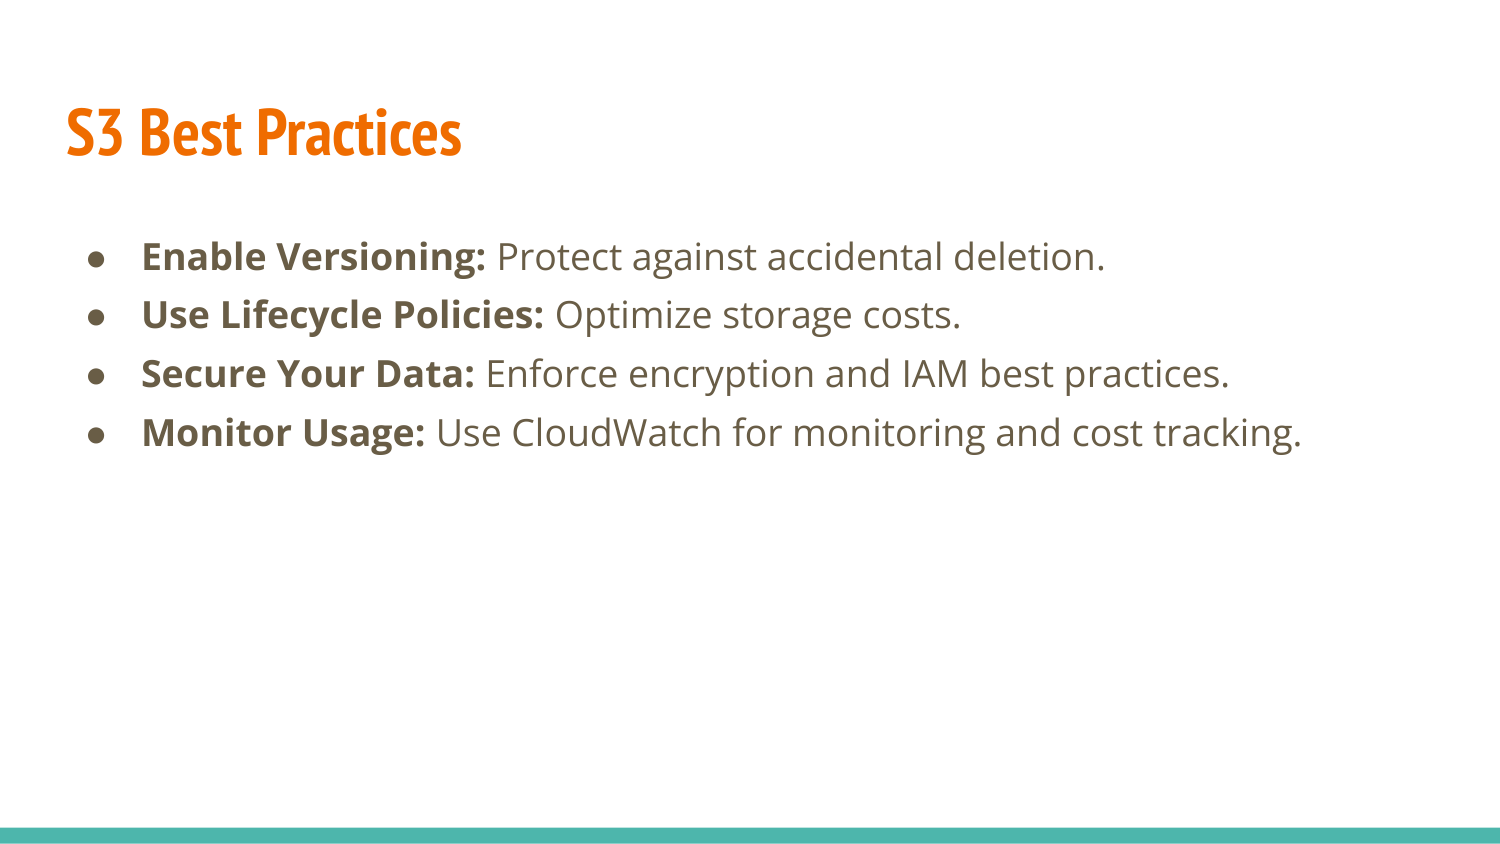

# S3 Best Practices
Enable Versioning: Protect against accidental deletion.
Use Lifecycle Policies: Optimize storage costs.
Secure Your Data: Enforce encryption and IAM best practices.
Monitor Usage: Use CloudWatch for monitoring and cost tracking.